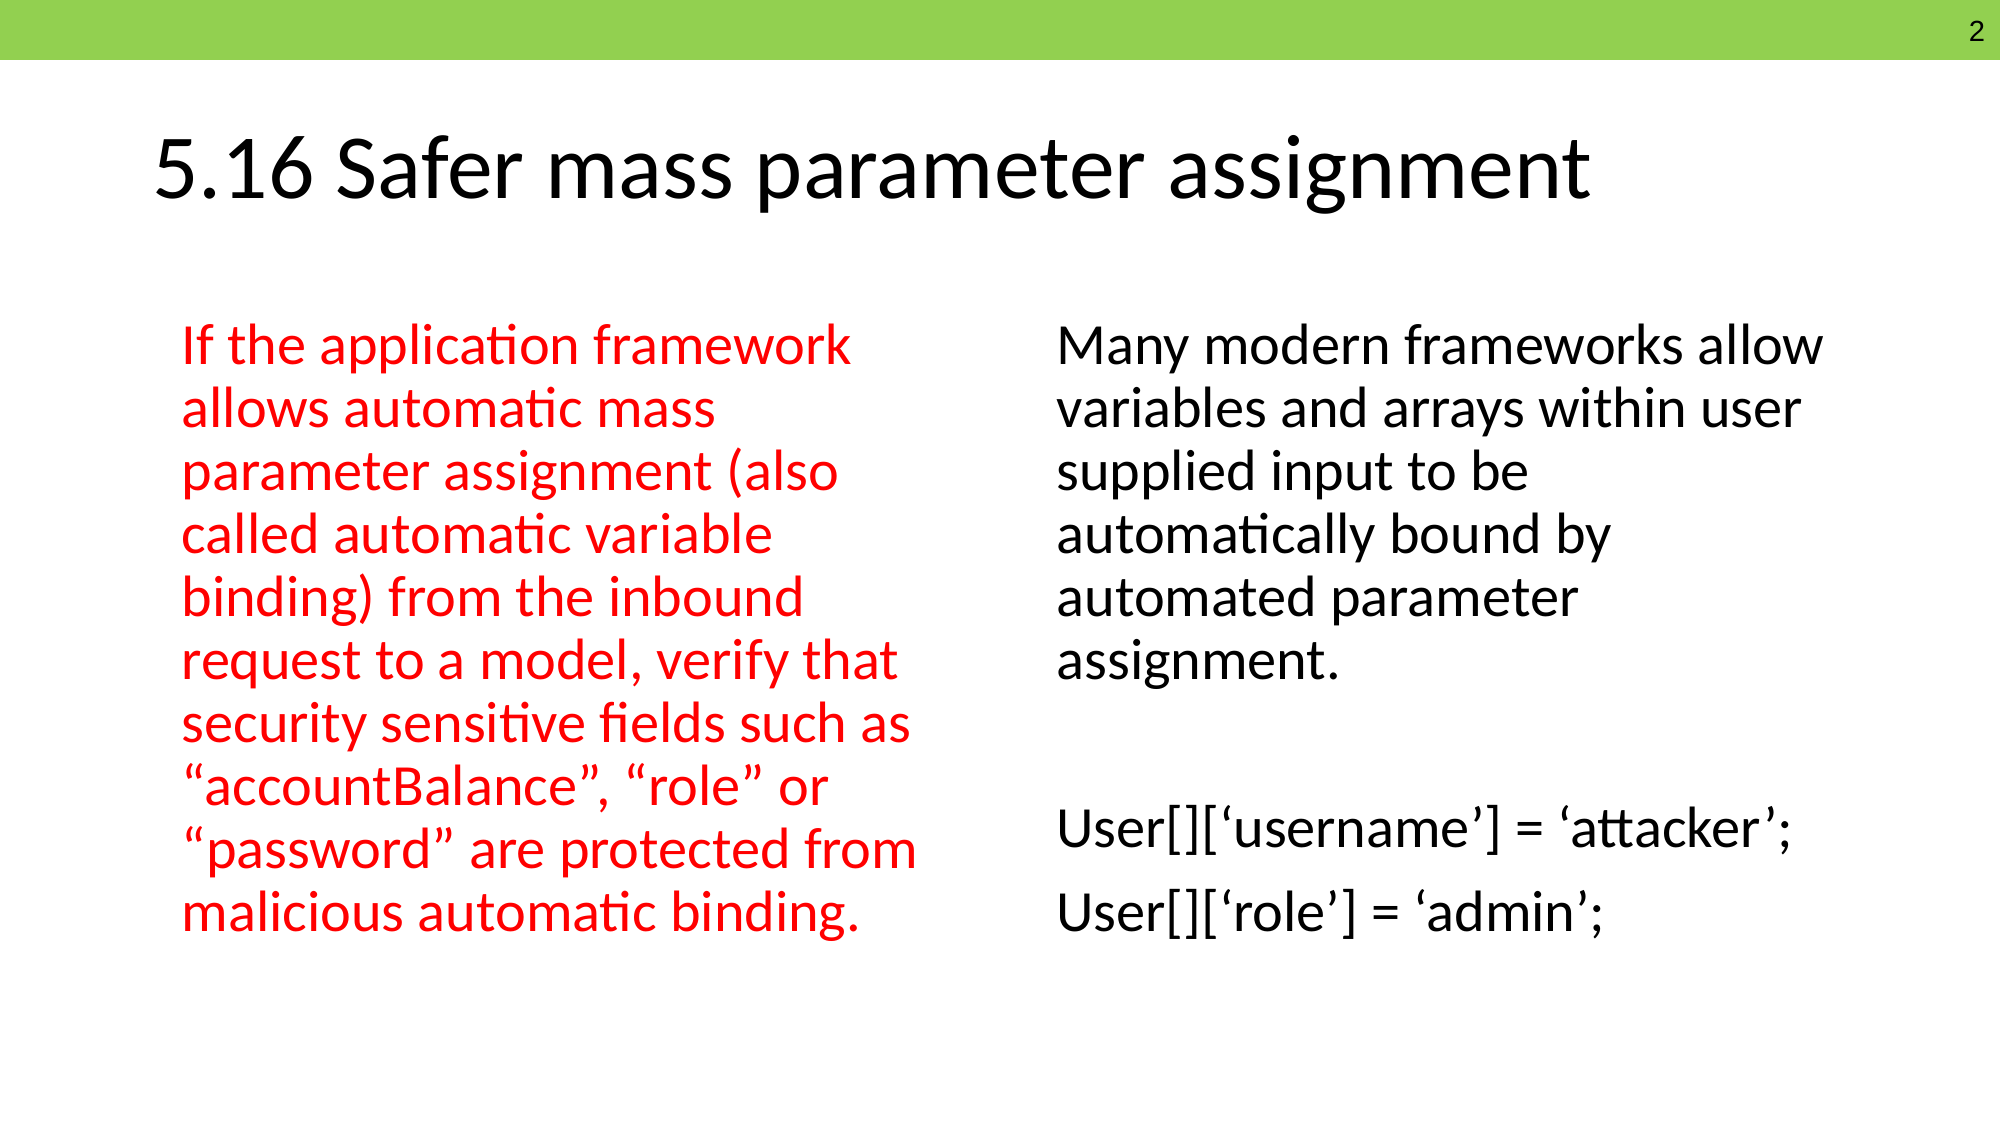

# 5.16 Safer mass parameter assignment
If the application framework allows automatic mass parameter assignment (also called automatic variable binding) from the inbound request to a model, verify that security sensitive fields such as “accountBalance”, “role” or “password” are protected from malicious automatic binding.
Many modern frameworks allow variables and arrays within user supplied input to be automatically bound by automated parameter assignment.

User[][‘username’] = ‘attacker’;
User[][‘role’] = ‘admin’;